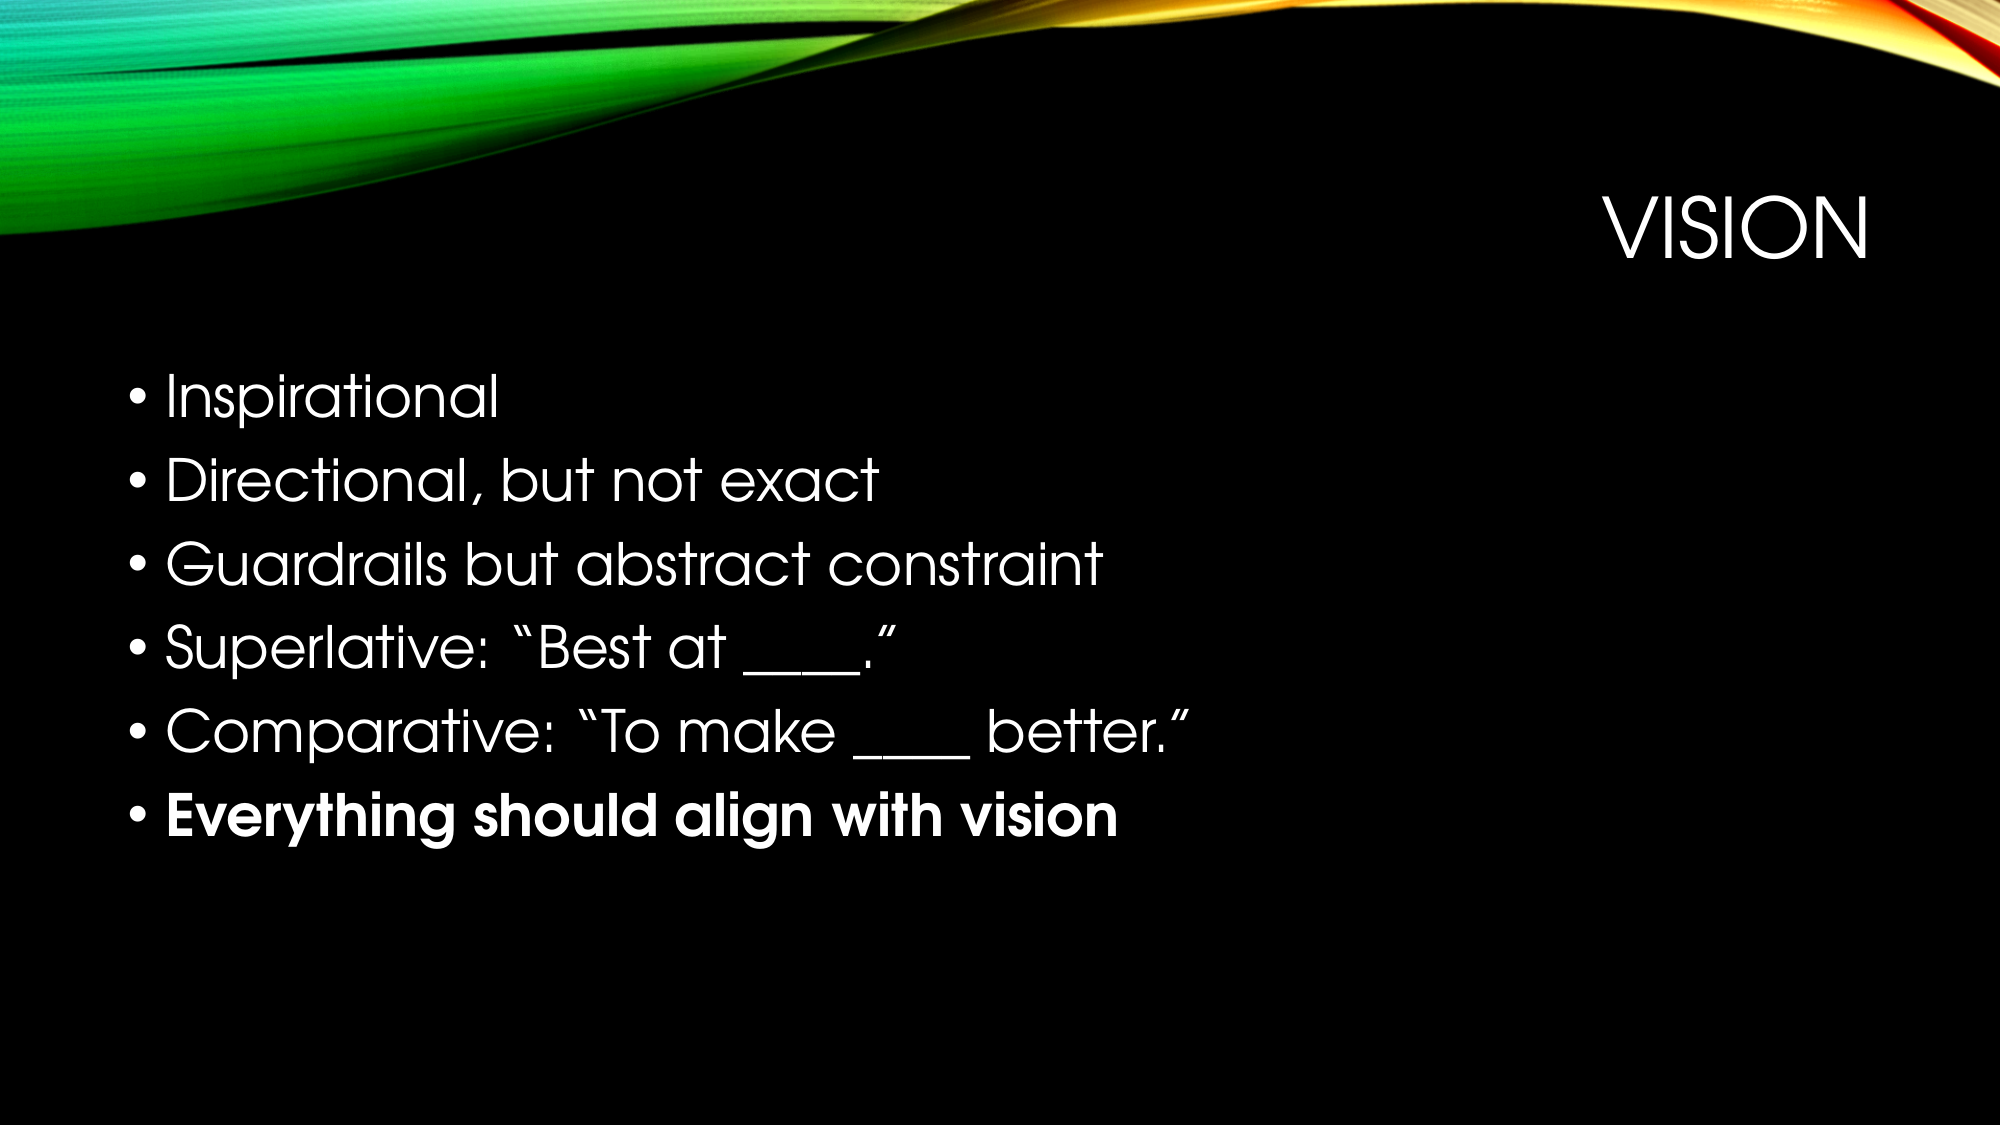

# Vision
Inspirational
Directional, but not exact
Guardrails but abstract constraint
Superlative: “Best at ____.”
Comparative: “To make ____ better.”
Everything should align with vision